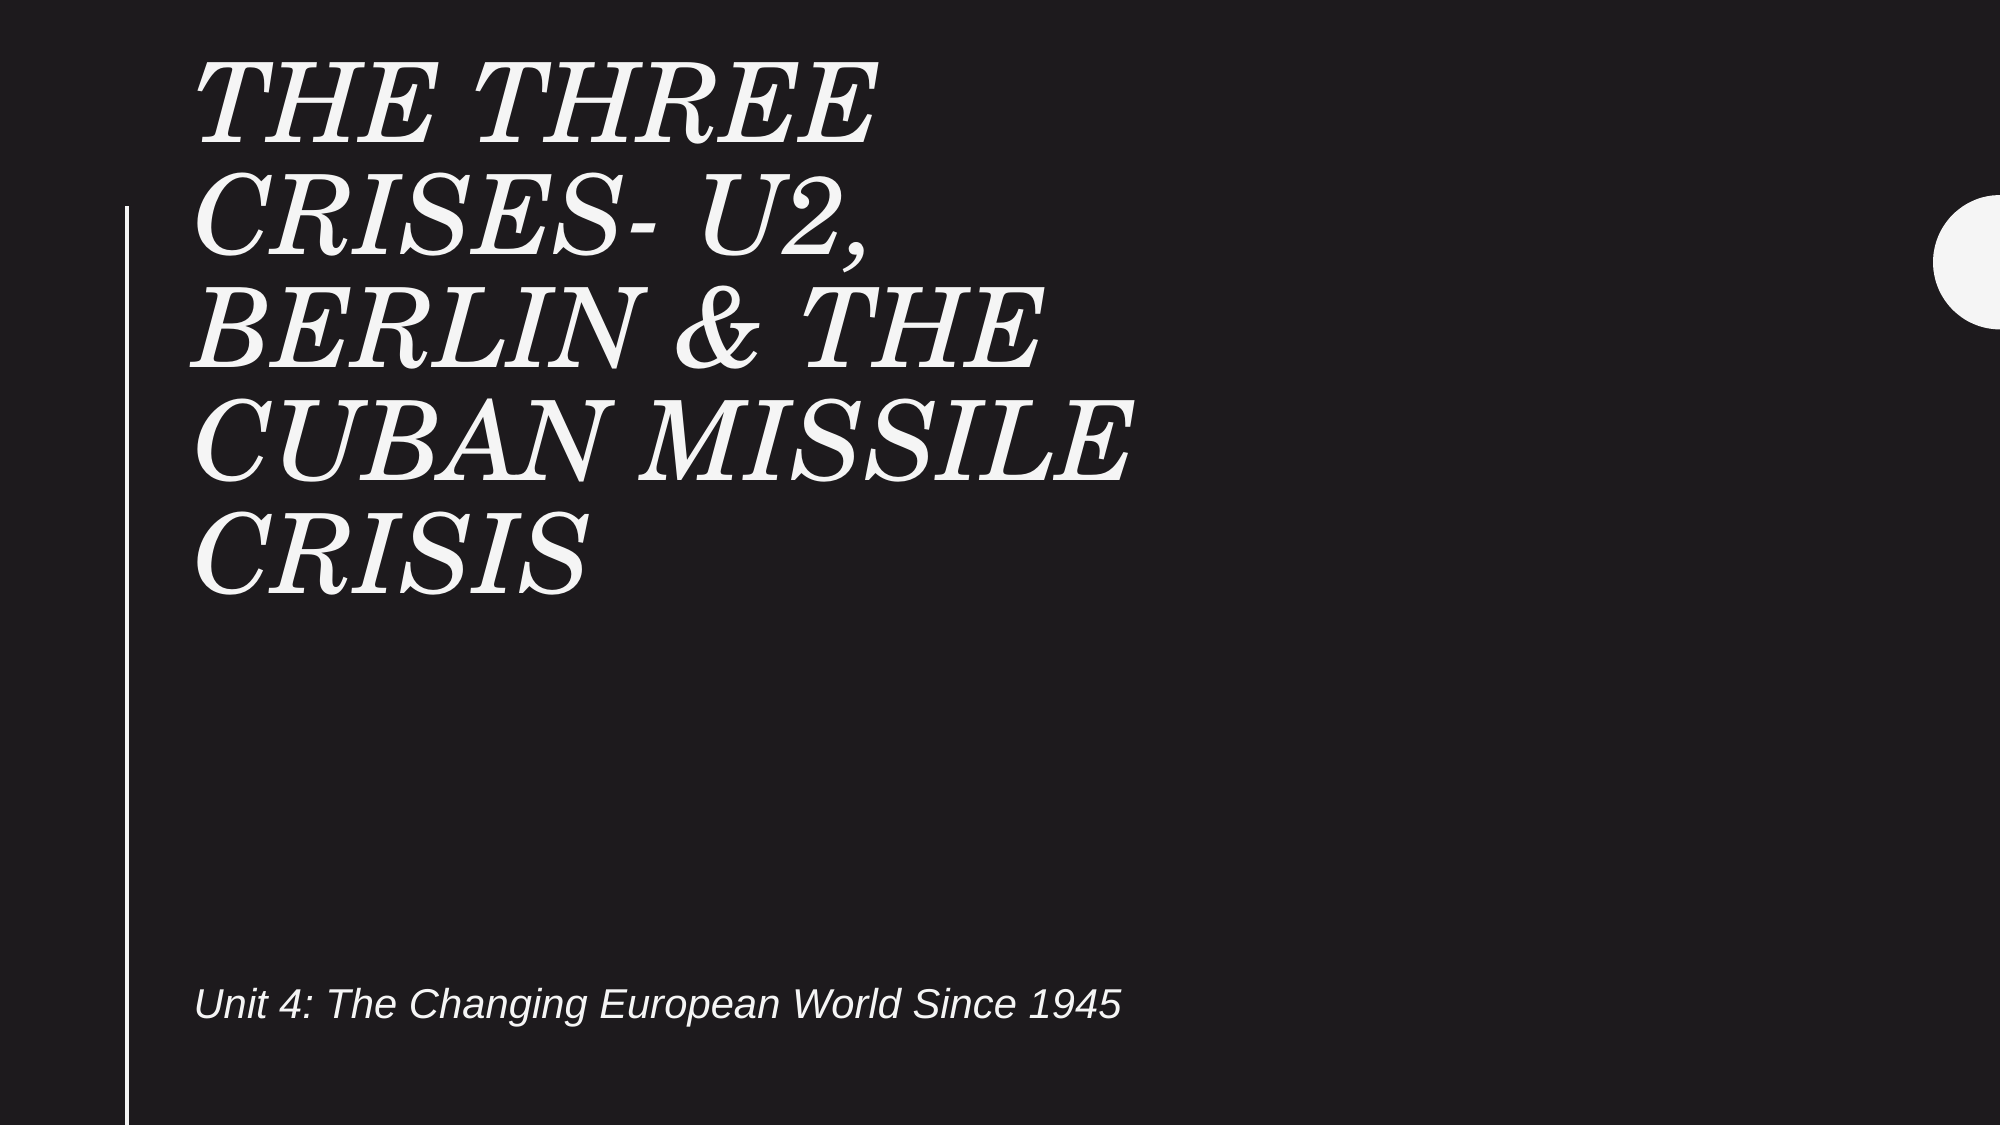

# The three crises- U2, Berlin & The Cuban missile Crisis
Unit 4: The Changing European World Since 1945